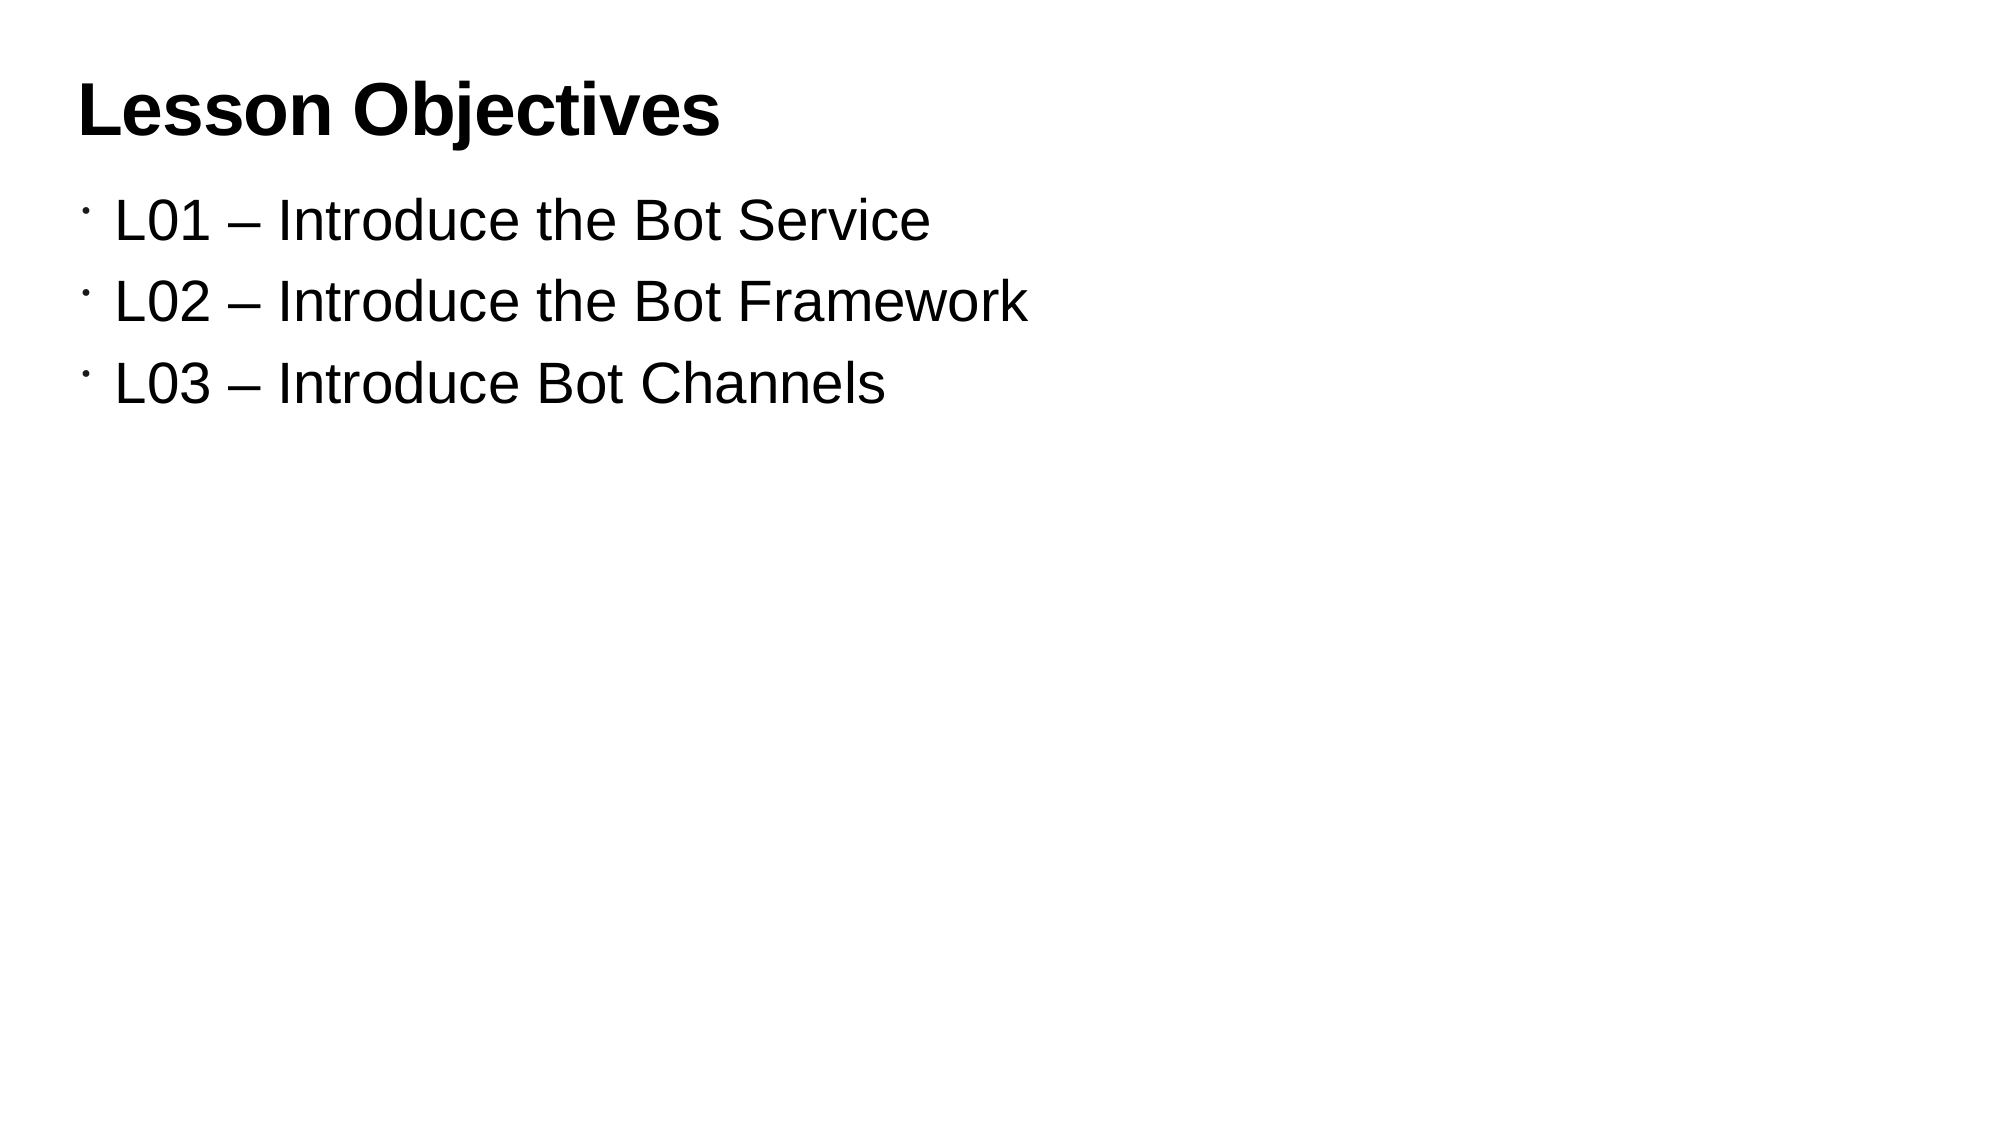

# Lesson Objectives
L01 – Introduce the Bot Service
L02 – Introduce the Bot Framework
L03 – Introduce Bot Channels